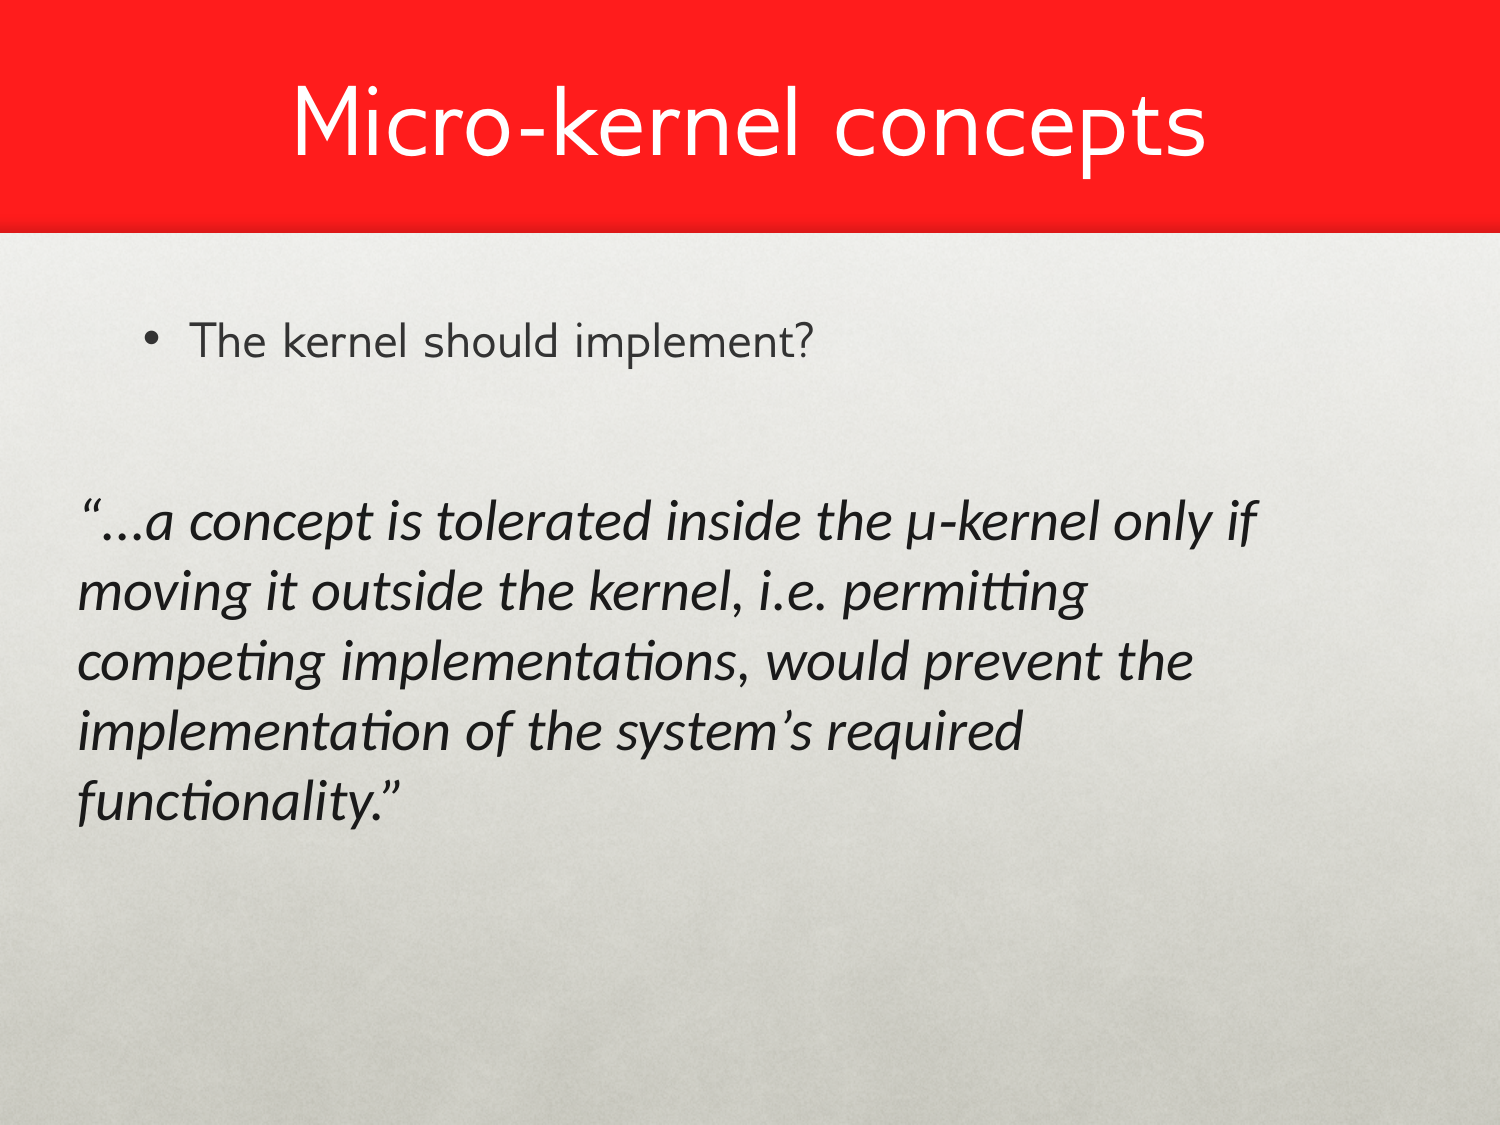

# Micro-kernel concepts
The kernel should implement?

“...a concept is tolerated inside the μ‐kernel only if moving it outside the kernel, i.e. permitting competing implementations, would prevent the implementation of the system’s required functionality.”